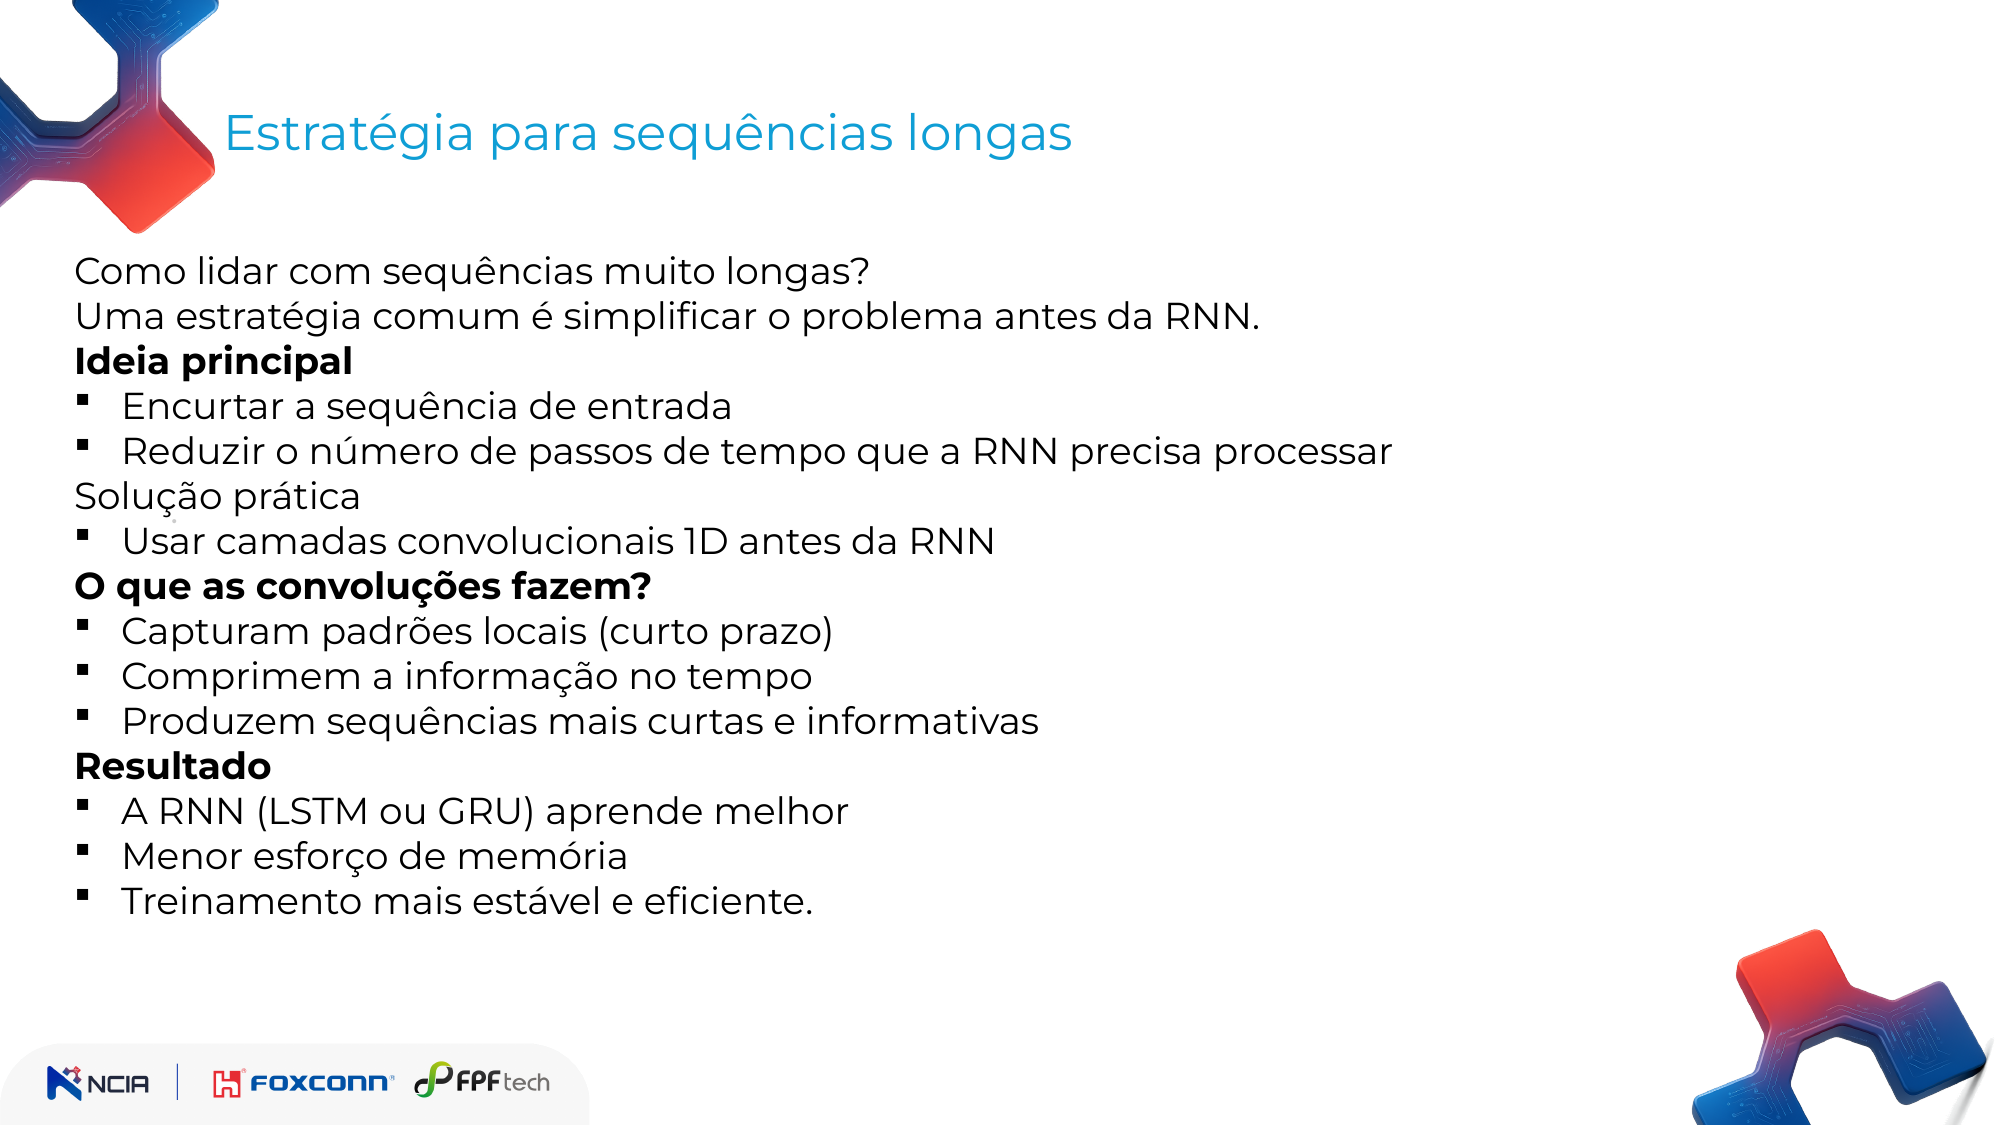

Estratégia para sequências longas

Como lidar com sequências muito longas?
Uma estratégia comum é simplificar o problema antes da RNN.
Ideia principal
Encurtar a sequência de entrada
Reduzir o número de passos de tempo que a RNN precisa processar
Solução prática
Usar camadas convolucionais 1D antes da RNN
O que as convoluções fazem?
Capturam padrões locais (curto prazo)
Comprimem a informação no tempo
Produzem sequências mais curtas e informativas
Resultado
A RNN (LSTM ou GRU) aprende melhor
Menor esforço de memória
Treinamento mais estável e eficiente.

.